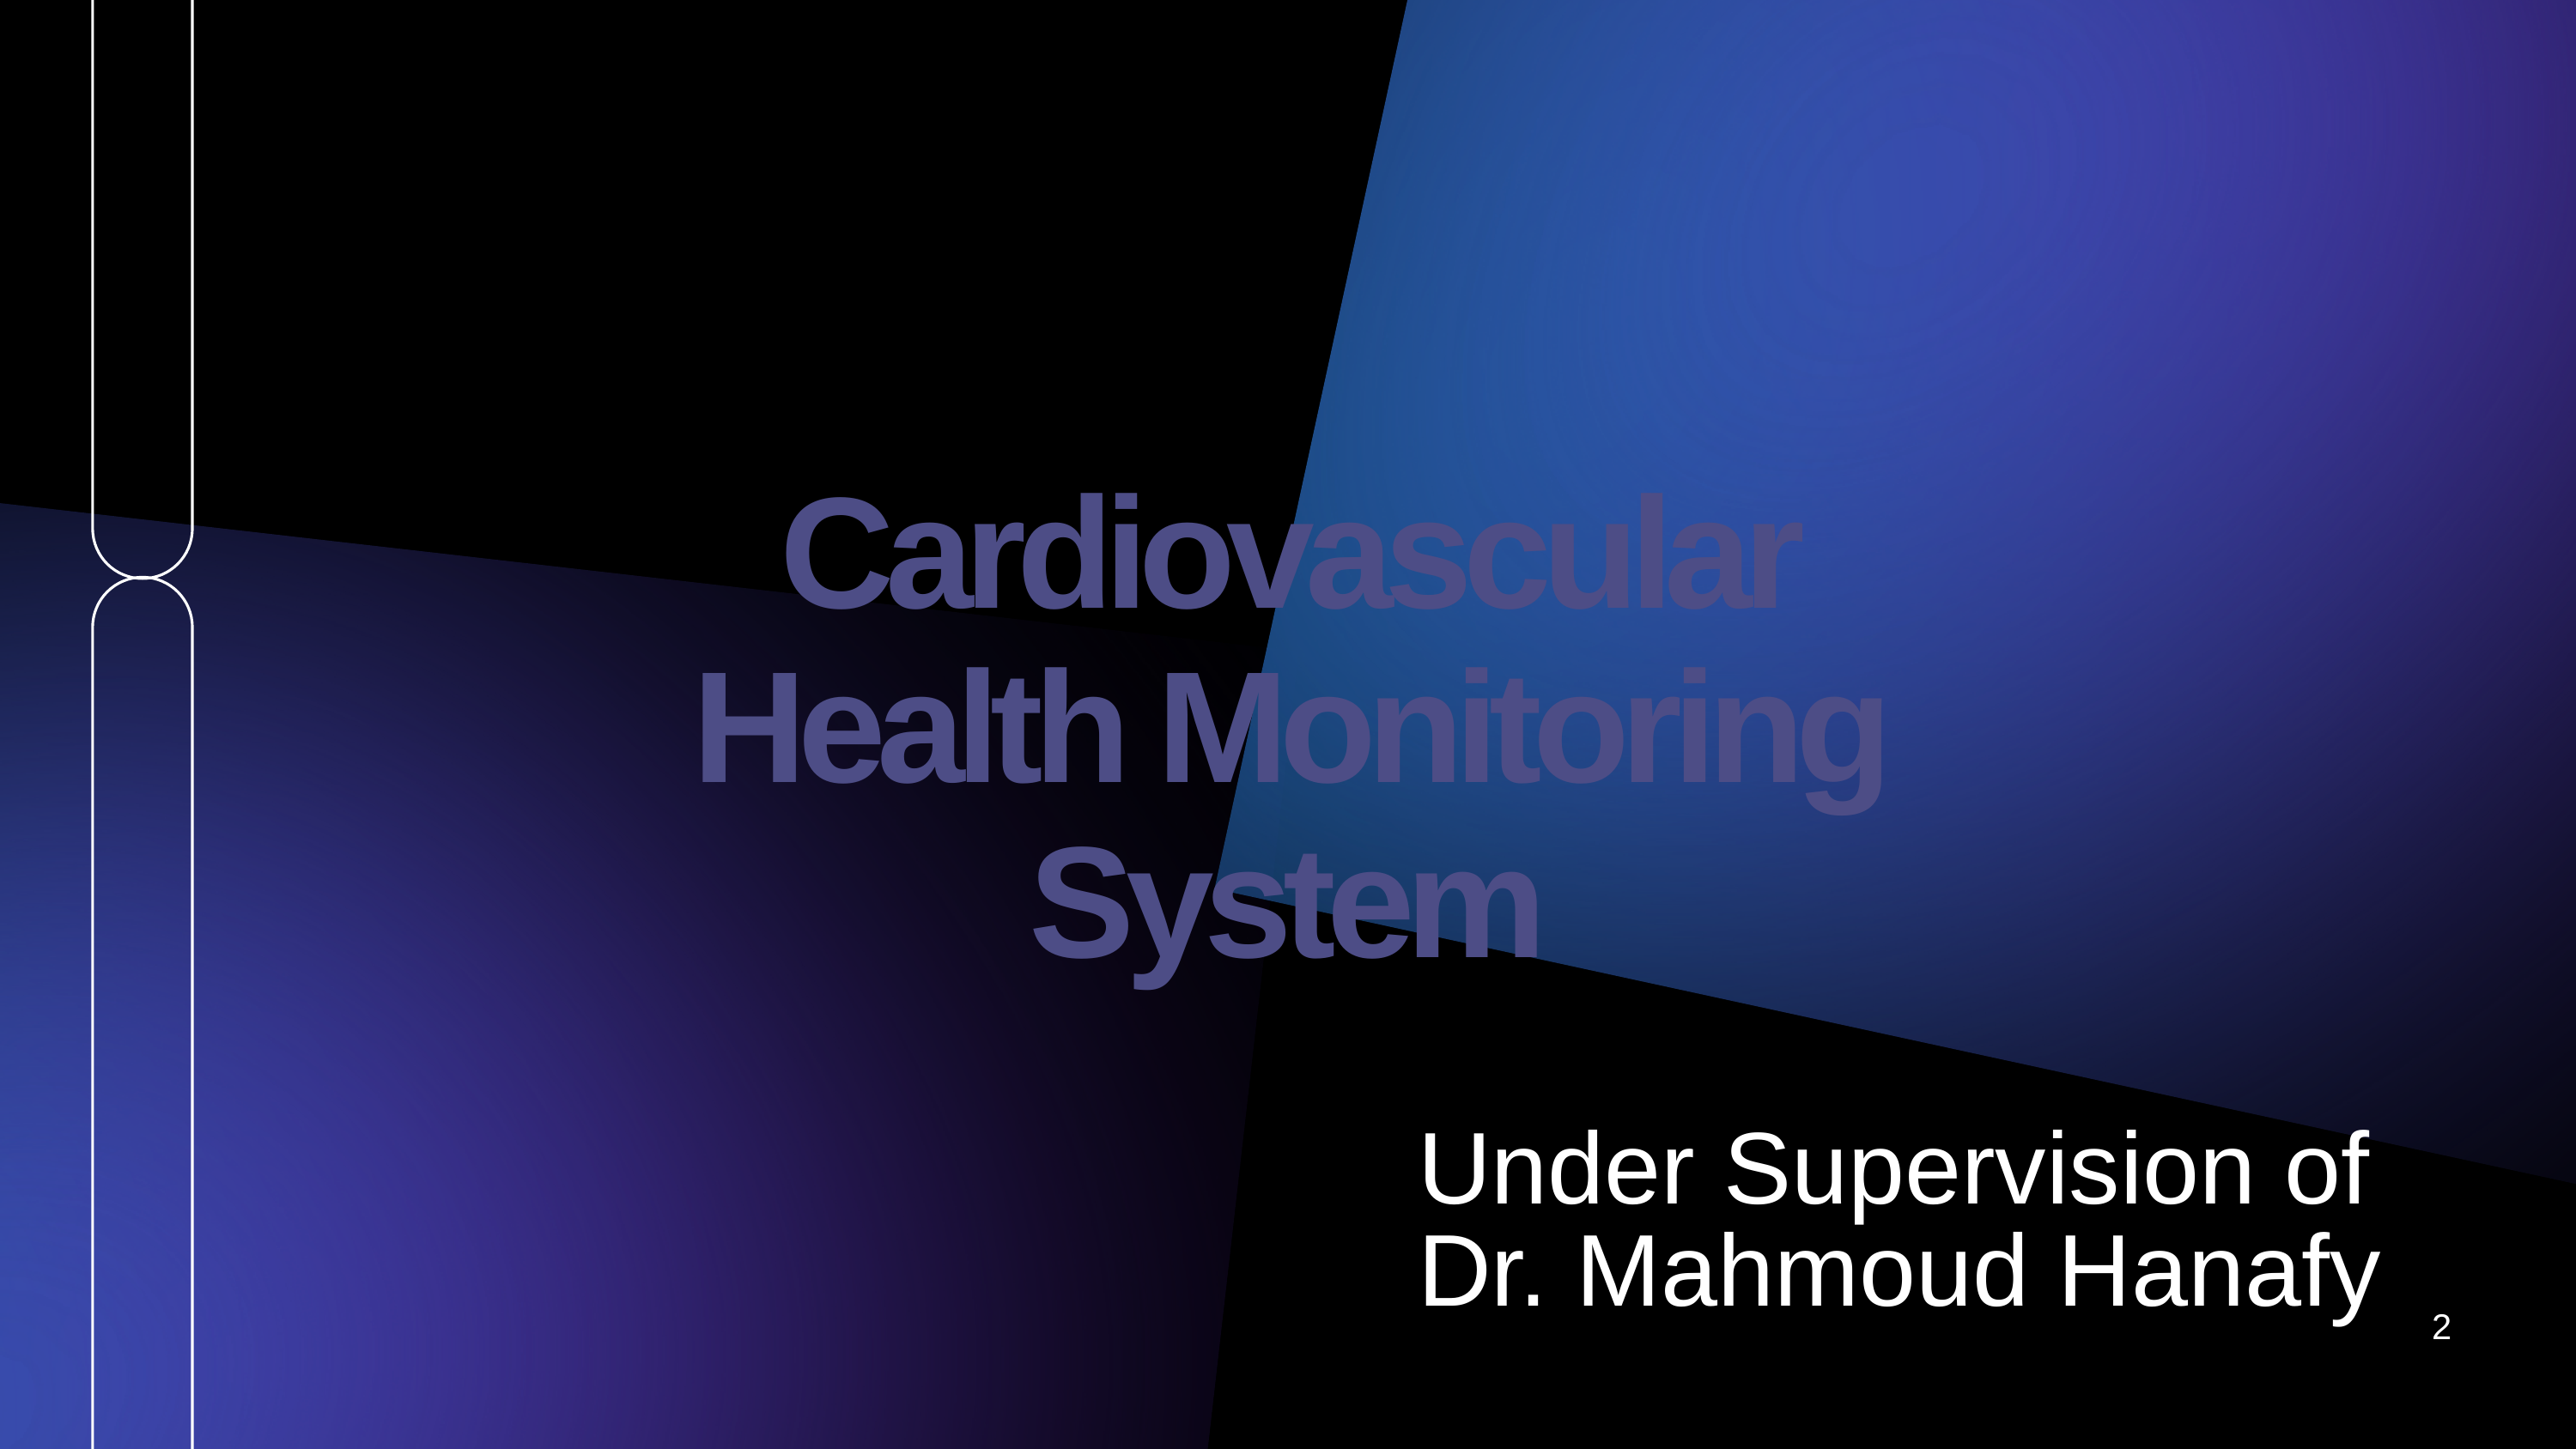

Cardiovascular Health Monitoring System

Under Supervision of Dr. Mahmoud Hanafy
2